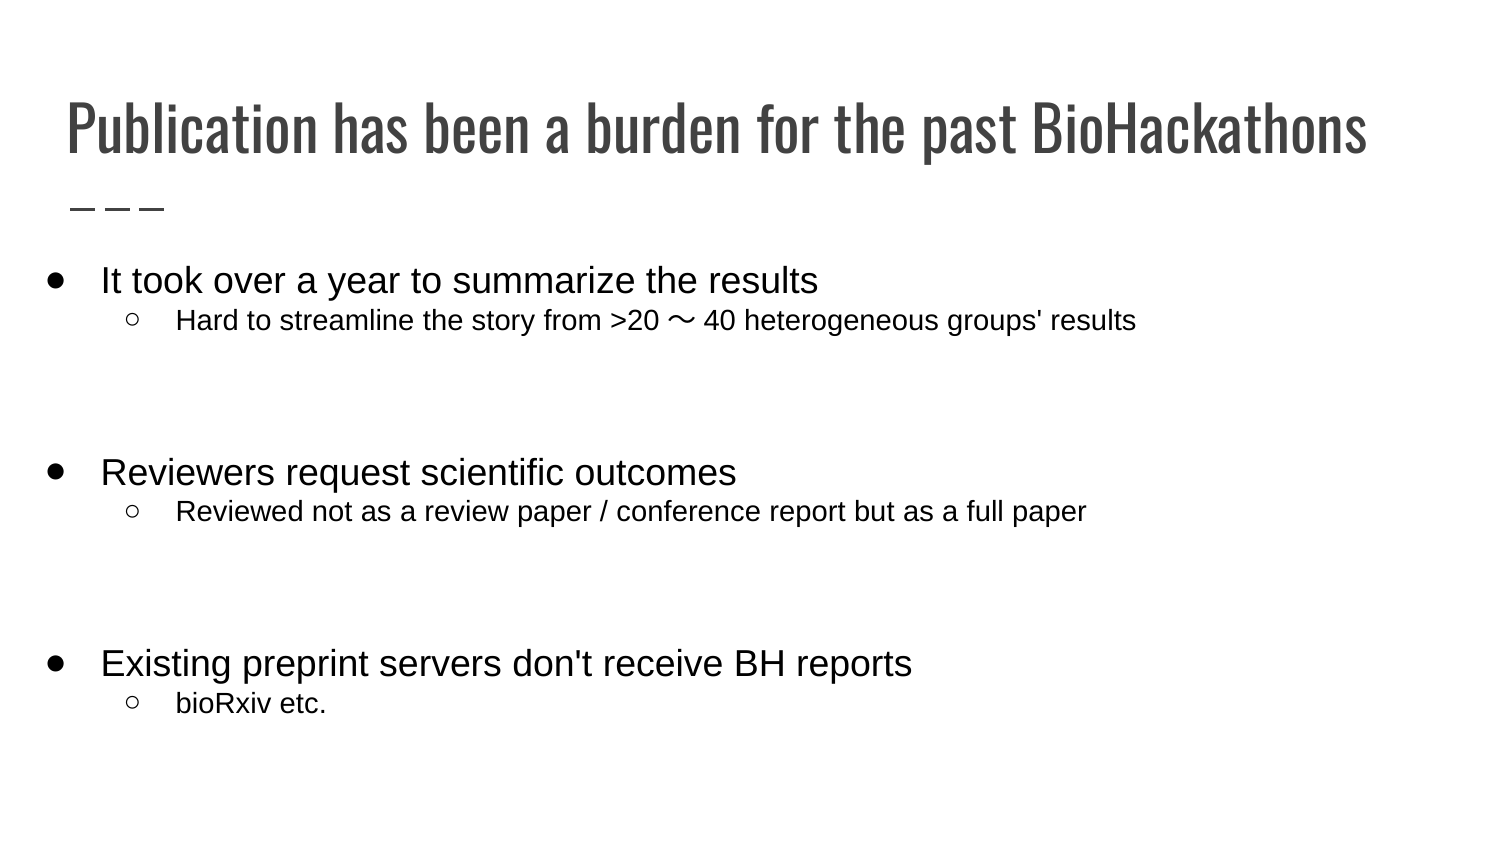

# Publication has been a burden for the past BioHackathons
It took over a year to summarize the results
Hard to streamline the story from >20〜40 heterogeneous groups' results

Reviewers request scientific outcomes
Reviewed not as a review paper / conference report but as a full paper

Existing preprint servers don't receive BH reports
bioRxiv etc.